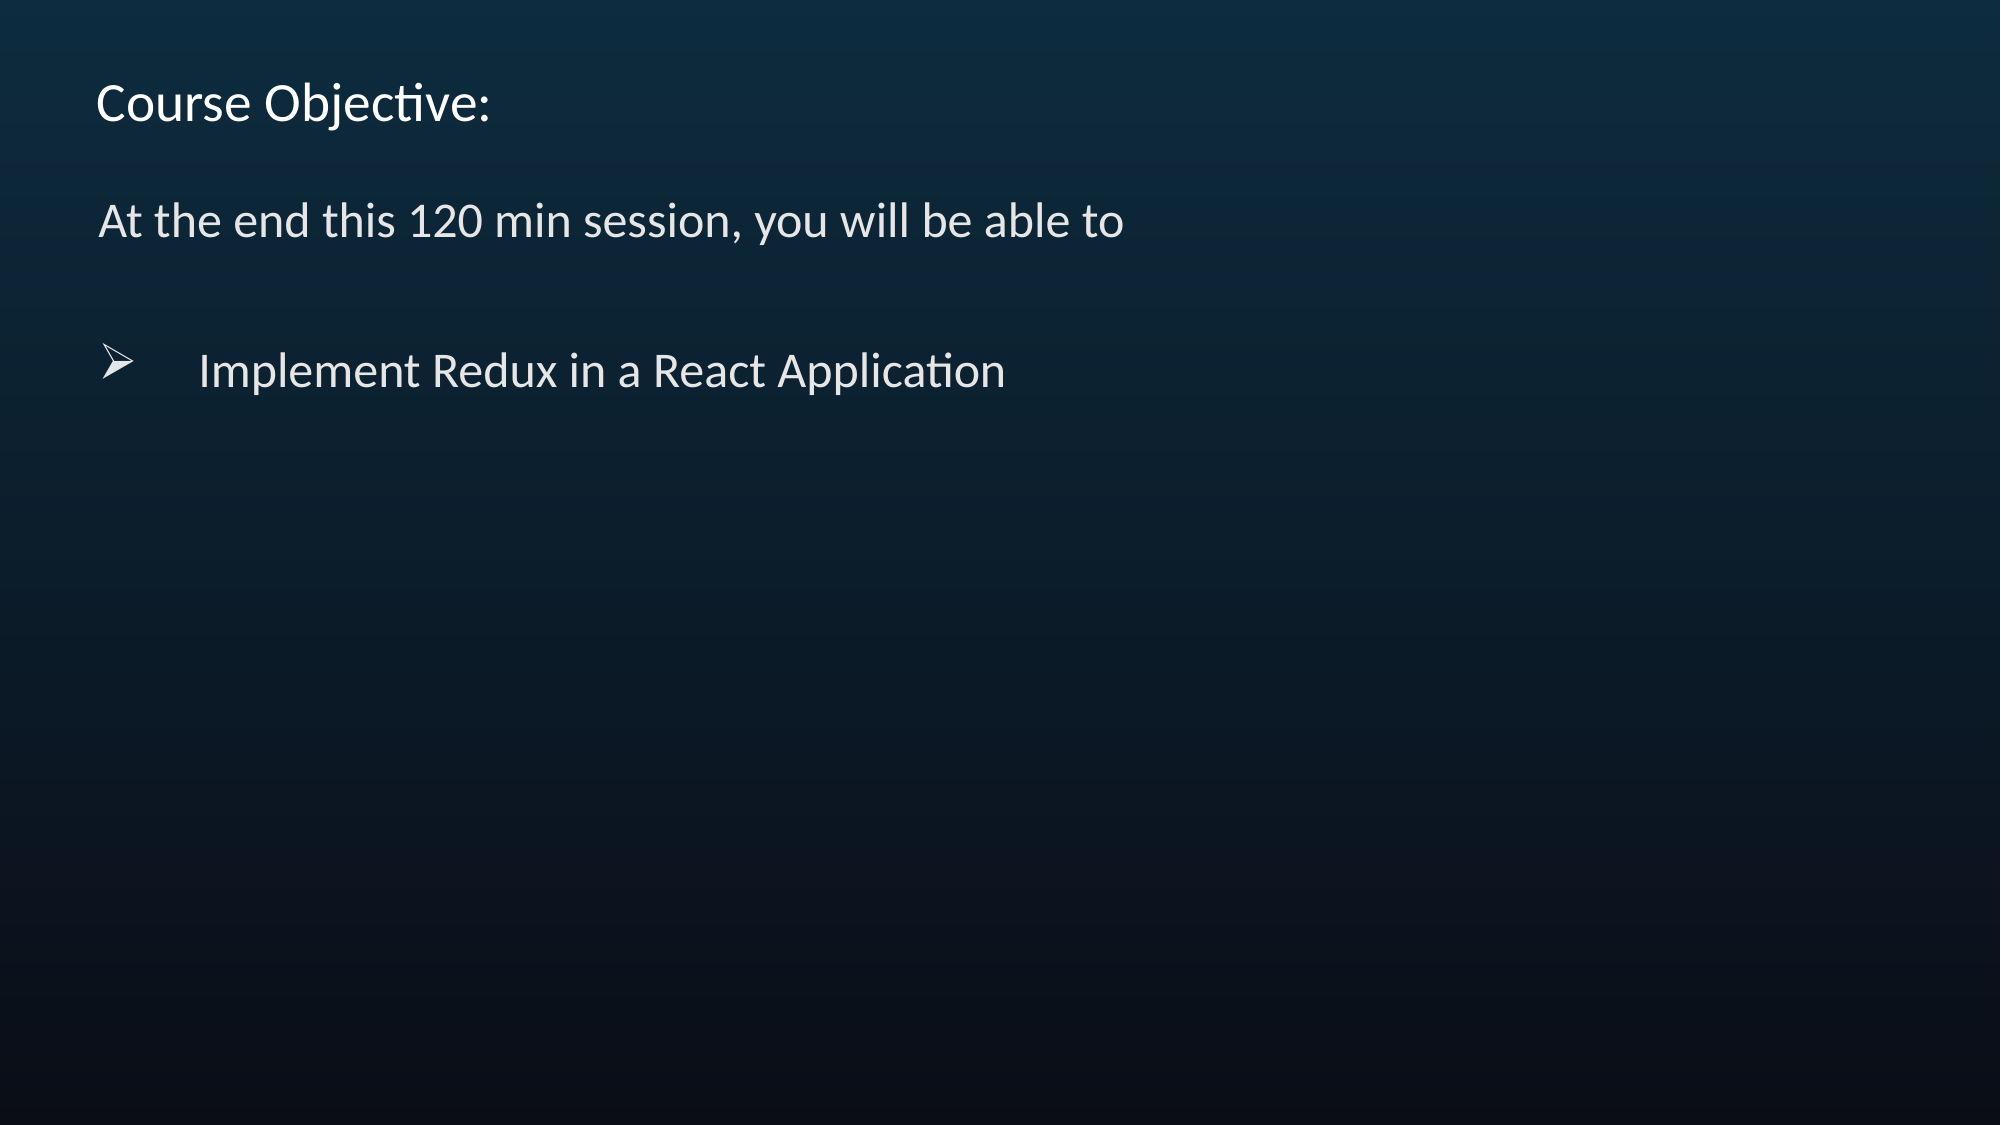

# Course Objective:
At the end this 120 min session, you will be able to

Implement Redux in a React Application